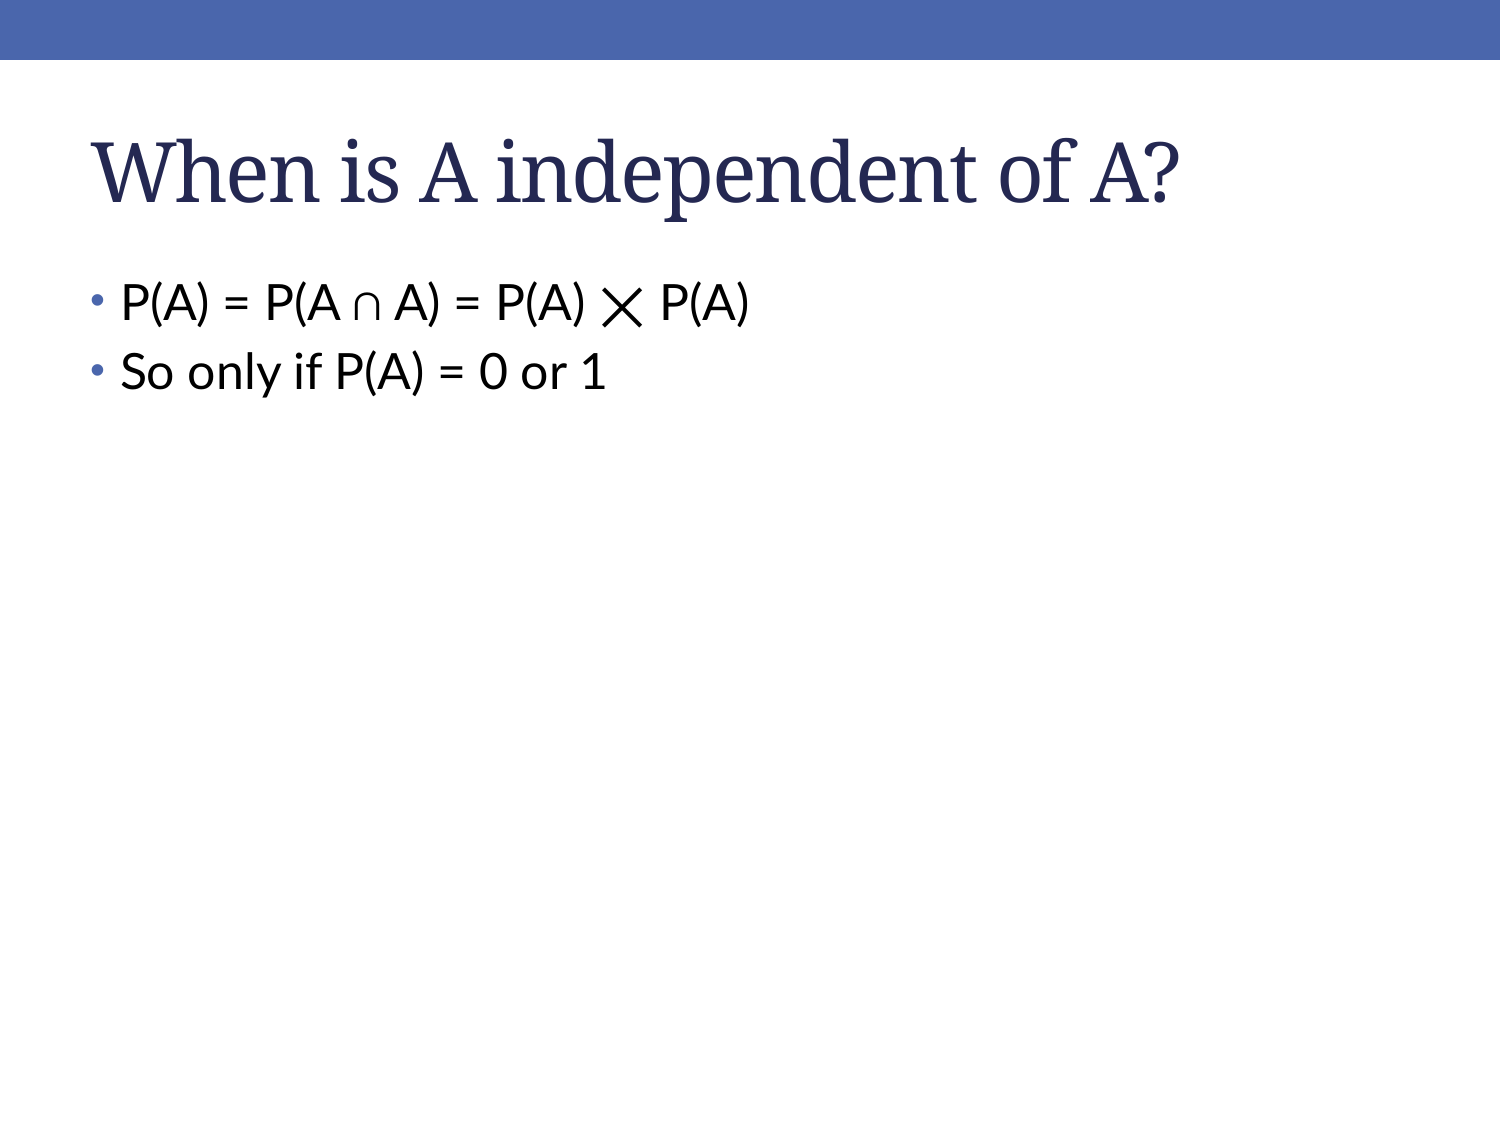

# When is A independent of A?
P(A) = P(A ∩ A) = P(A) ⨉ P(A)
So only if P(A) = 0 or 1